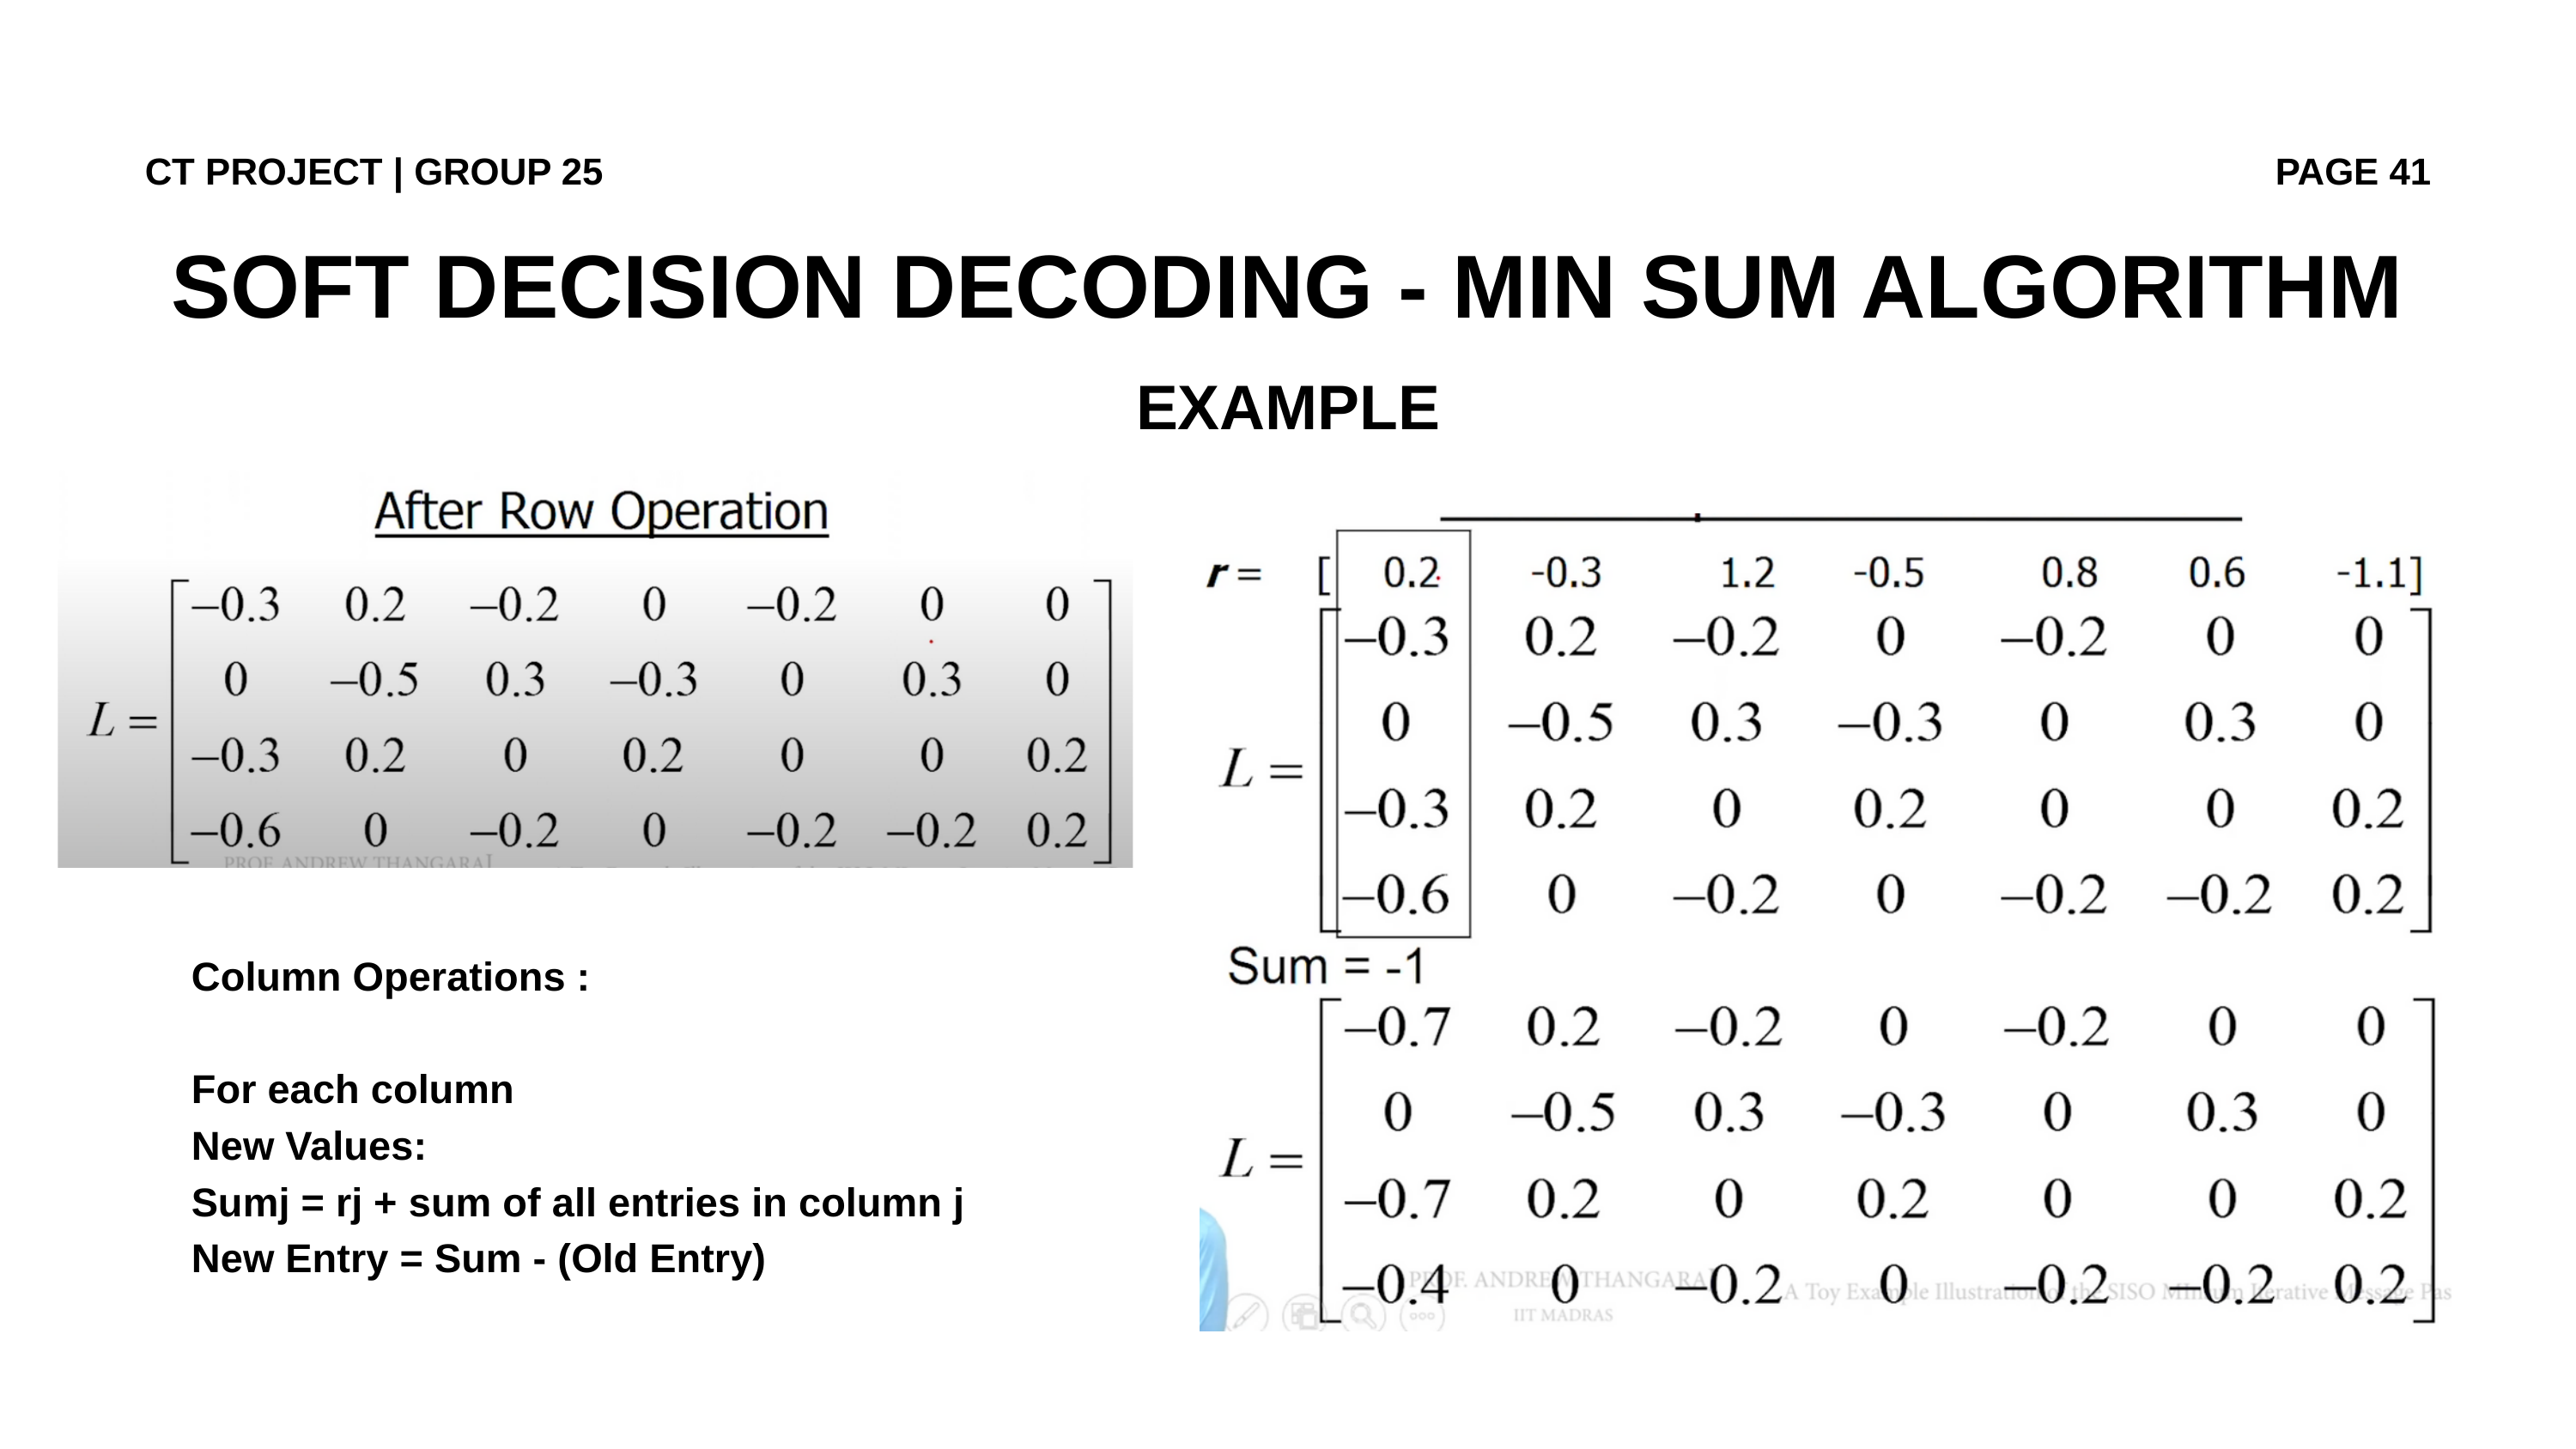

CT PROJECT | GROUP 25
PAGE 41
SOFT DECISION DECODING - MIN SUM ALGORITHM
EXAMPLE

Column Operations :

For each column
New Values:
Sumj = rj + sum of all entries in column j
New Entry = Sum - (Old Entry)